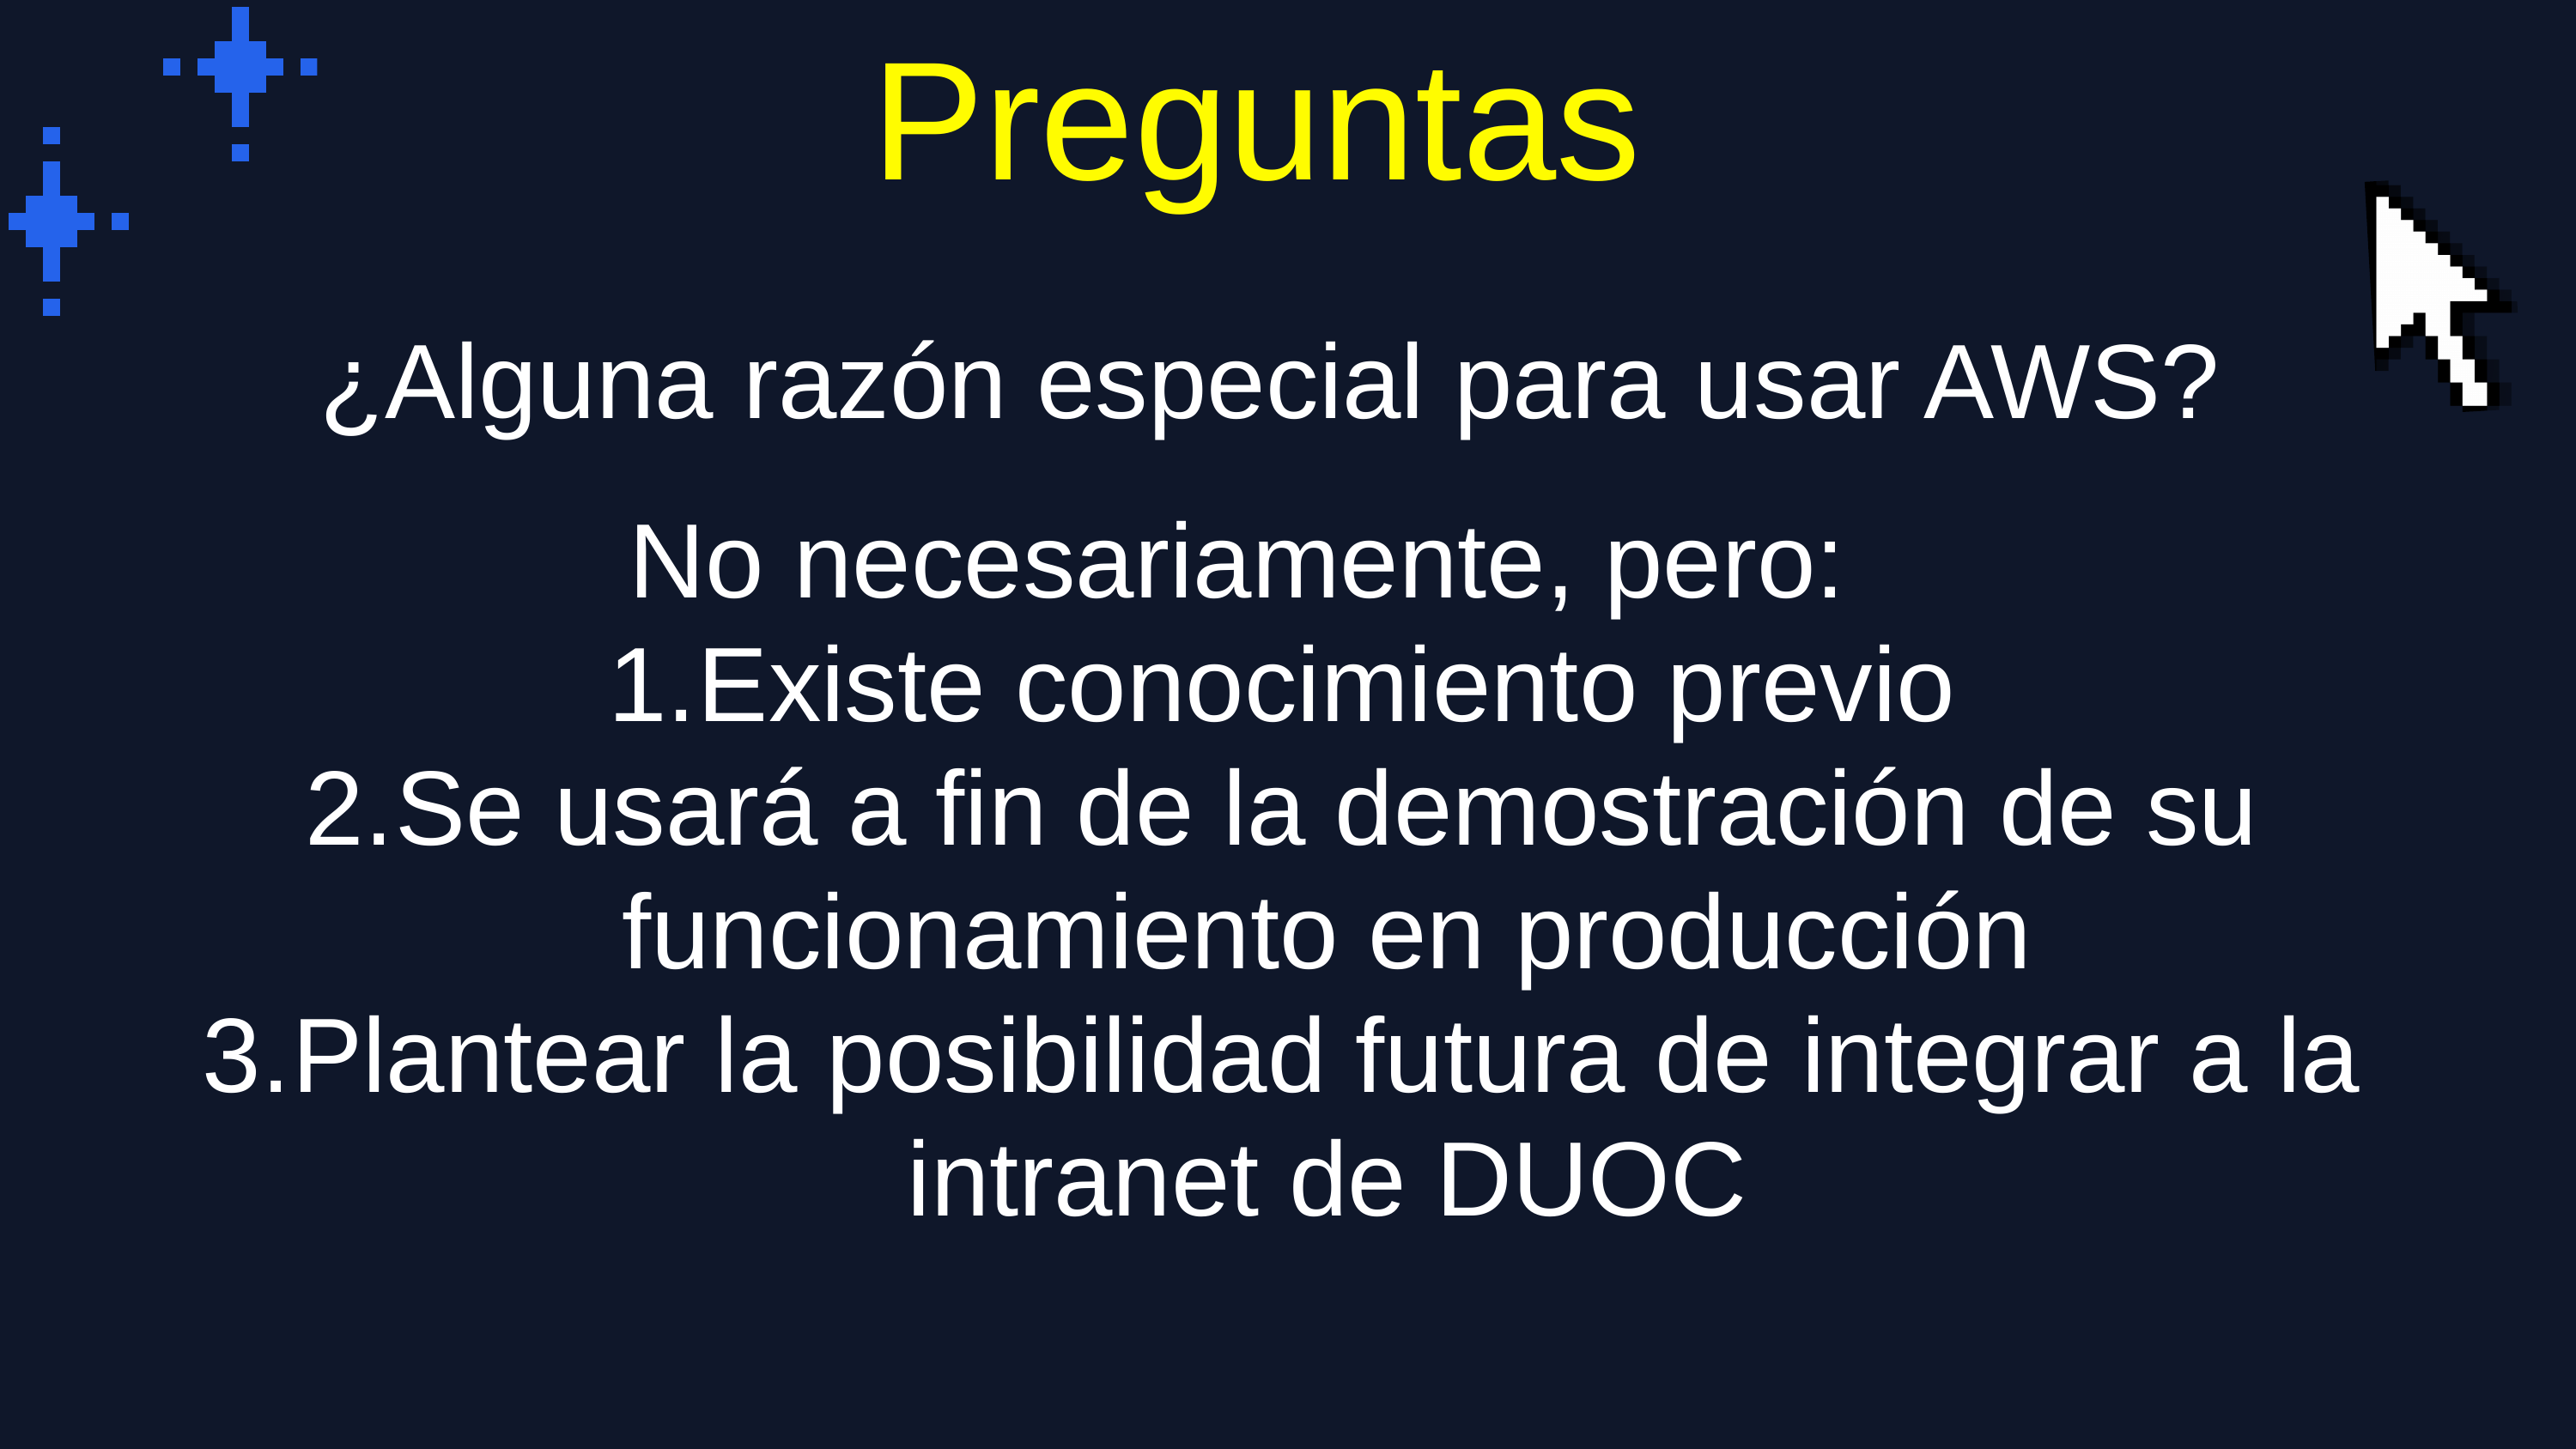

Preguntas

 ¿Alguna razón especial para usar AWS?

No necesariamente, pero:
Existe conocimiento previo
Se usará a fin de la demostración de su funcionamiento en producción
Plantear la posibilidad futura de integrar a la intranet de DUOC